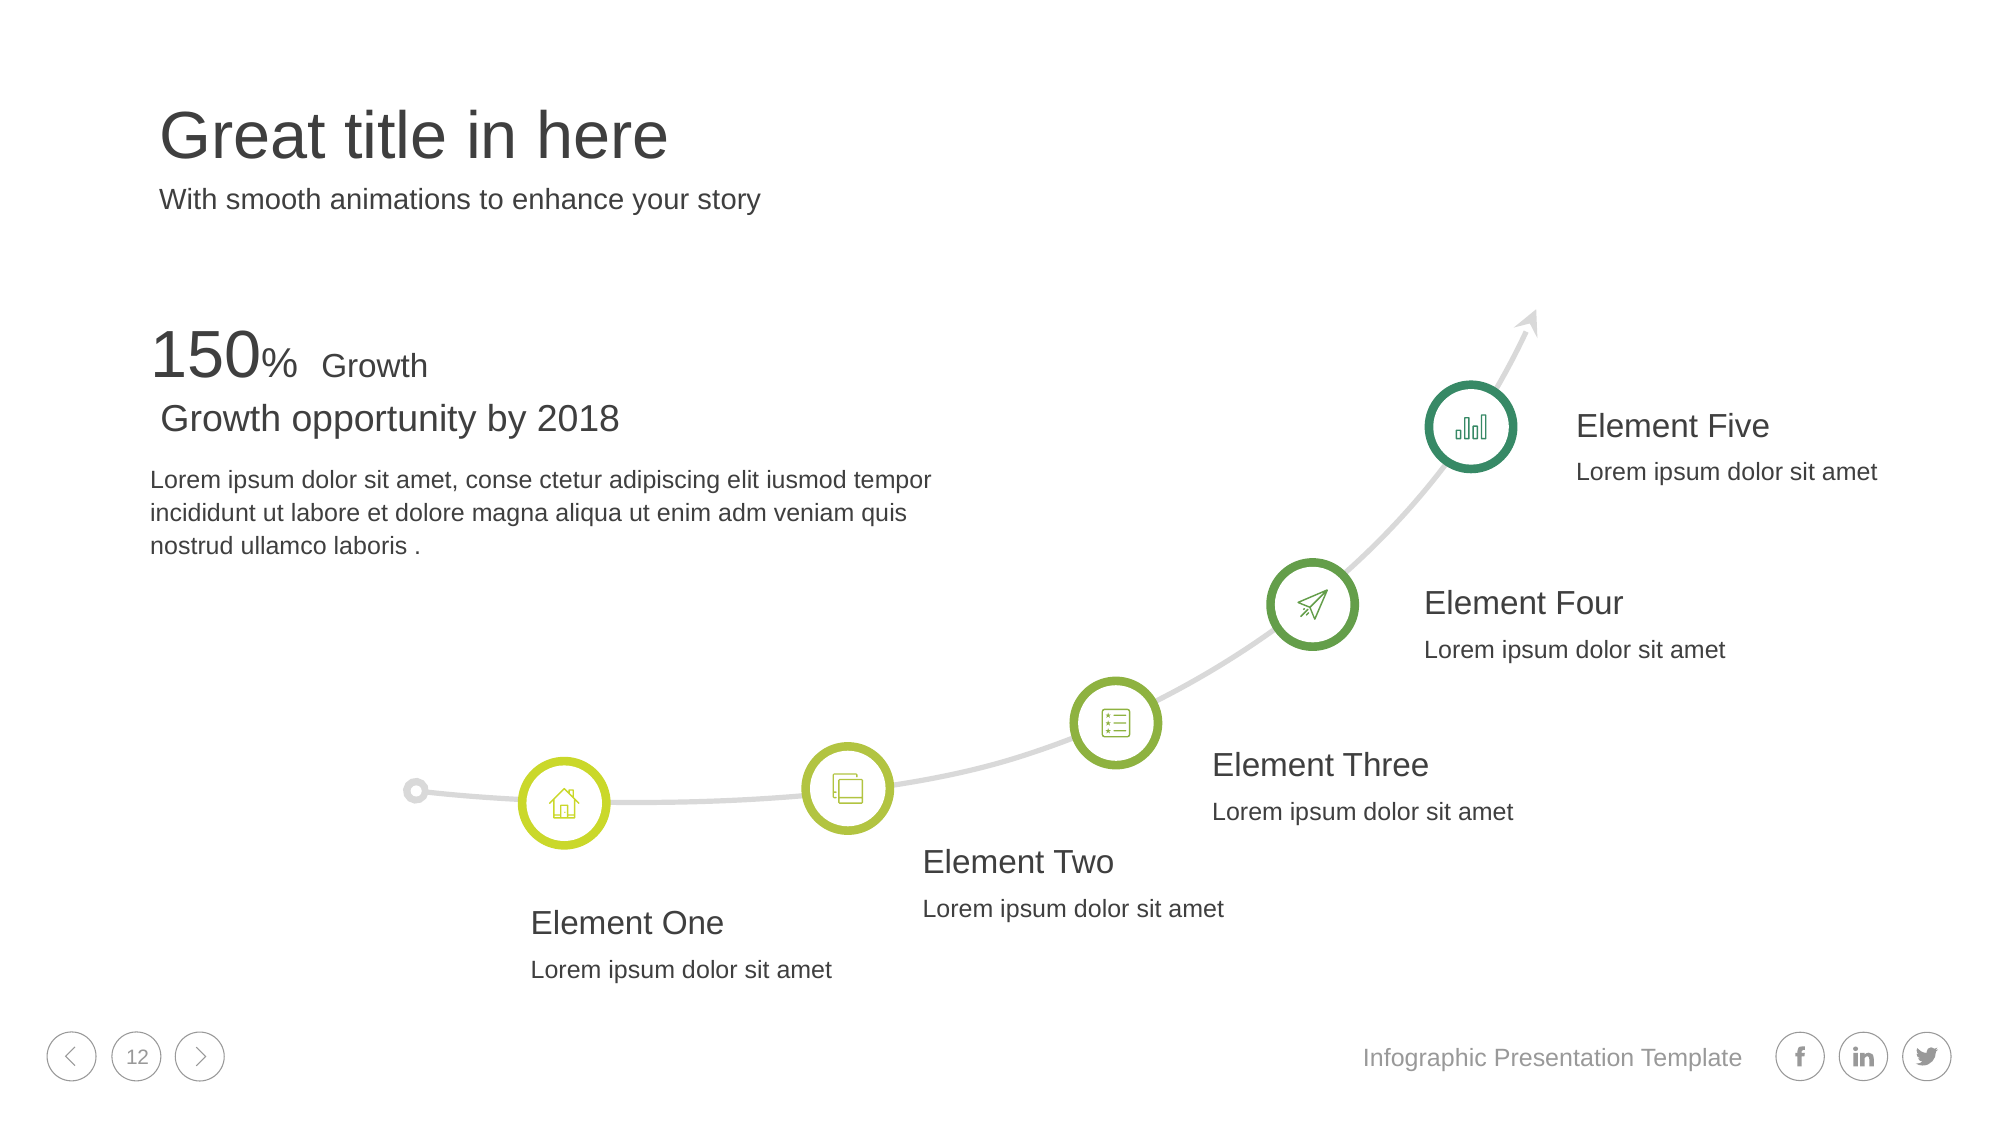

Great title in here
With smooth animations to enhance your story
150% Growth
Growth opportunity by 2018
Lorem ipsum dolor sit amet, conse ctetur adipiscing elit iusmod tempor incididunt ut labore et dolore magna aliqua ut enim adm veniam quis nostrud ullamco laboris .

Element Five
Lorem ipsum dolor sit amet

Element Four
Lorem ipsum dolor sit amet

Element Three
Lorem ipsum dolor sit amet

Element Two
Lorem ipsum dolor sit amet
Element One
Lorem ipsum dolor sit amet
12